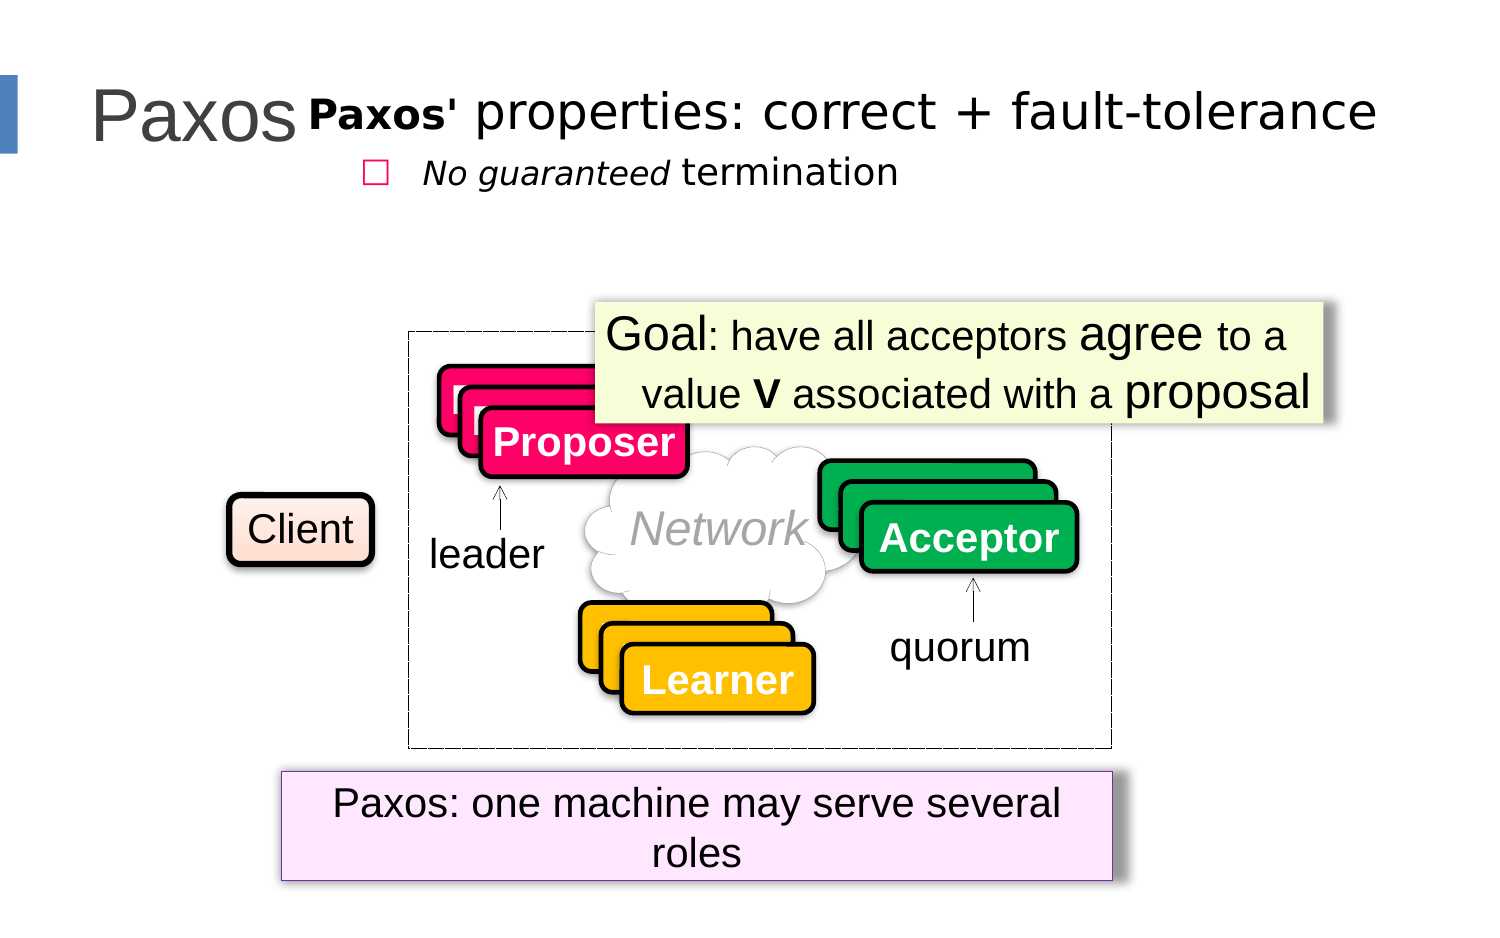

# Paxos
Paxos' properties: correct + fault-tolerance
No guaranteed termination
Goal: have all acceptors agree to a value V associated with a proposal

Proposer
Proposer
Proposer

Network
Acceptor
Acceptor
Client
Acceptor
leader
Learner
quorum
Learner
Learner
Paxos: one machine may serve several roles